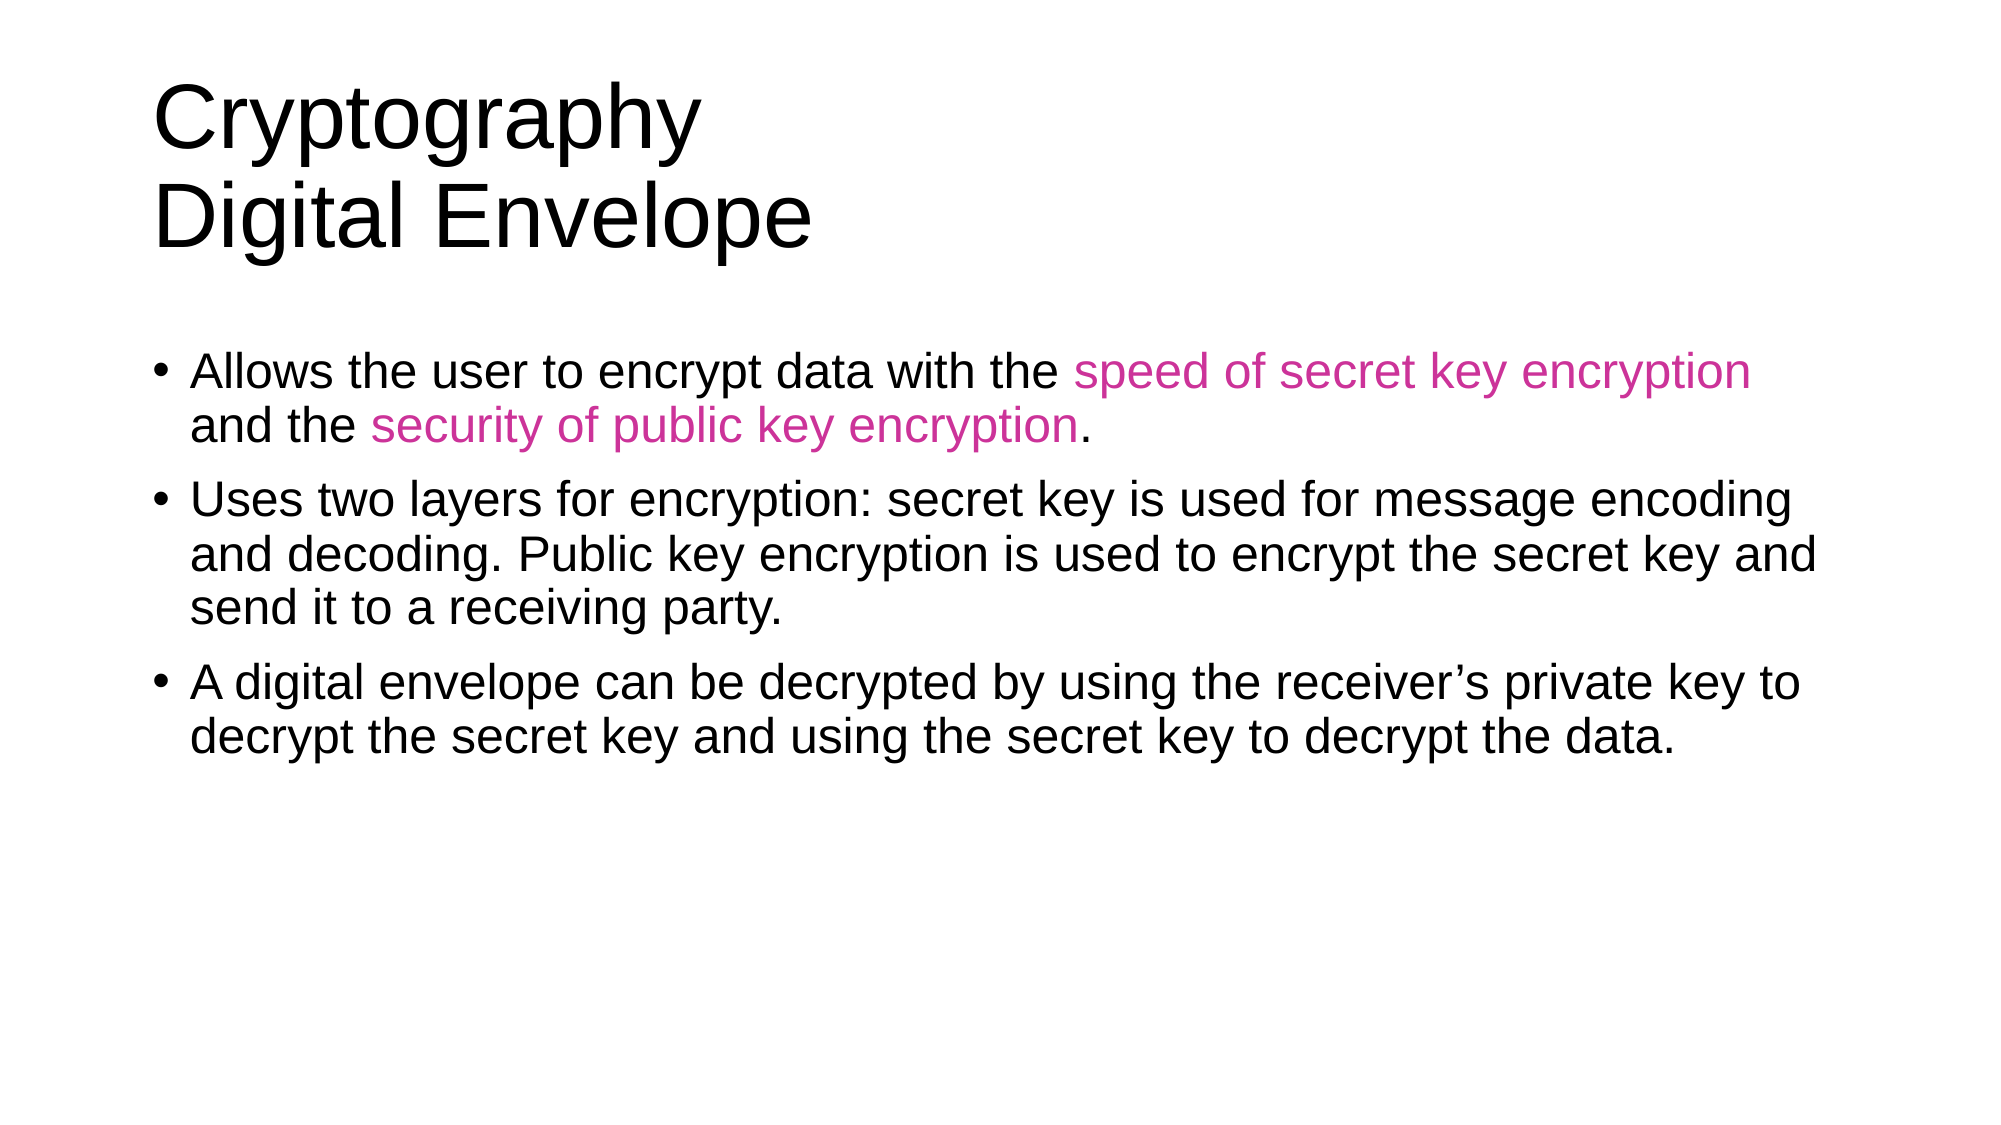

# Cryptography Digital Envelope
Allows the user to encrypt data with the speed of secret key encryption and the security of public key encryption.
Uses two layers for encryption: secret key is used for message encoding and decoding. Public key encryption is used to encrypt the secret key and send it to a receiving party.
A digital envelope can be decrypted by using the receiver’s private key to decrypt the secret key and using the secret key to decrypt the data.